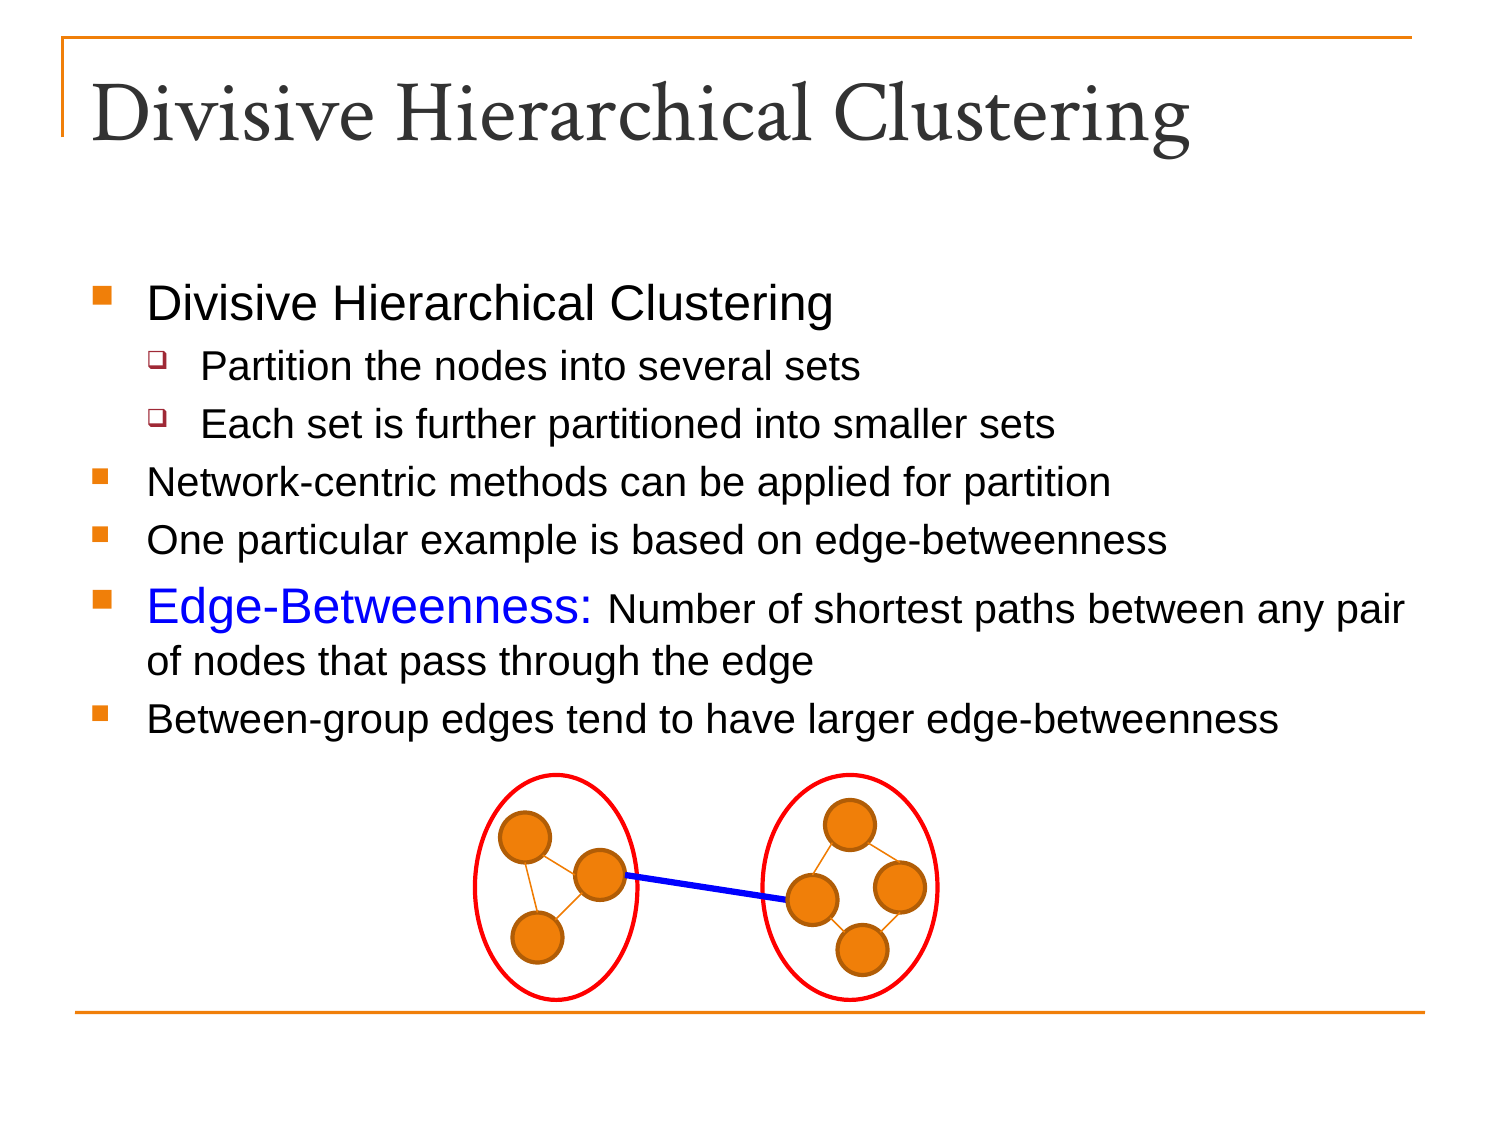

# Divisive Hierarchical Clustering
Divisive Hierarchical Clustering
Partition the nodes into several sets
Each set is further partitioned into smaller sets
Network-centric methods can be applied for partition
One particular example is based on edge-betweenness
Edge-Betweenness: Number of shortest paths between any pair of nodes that pass through the edge
Between-group edges tend to have larger edge-betweenness